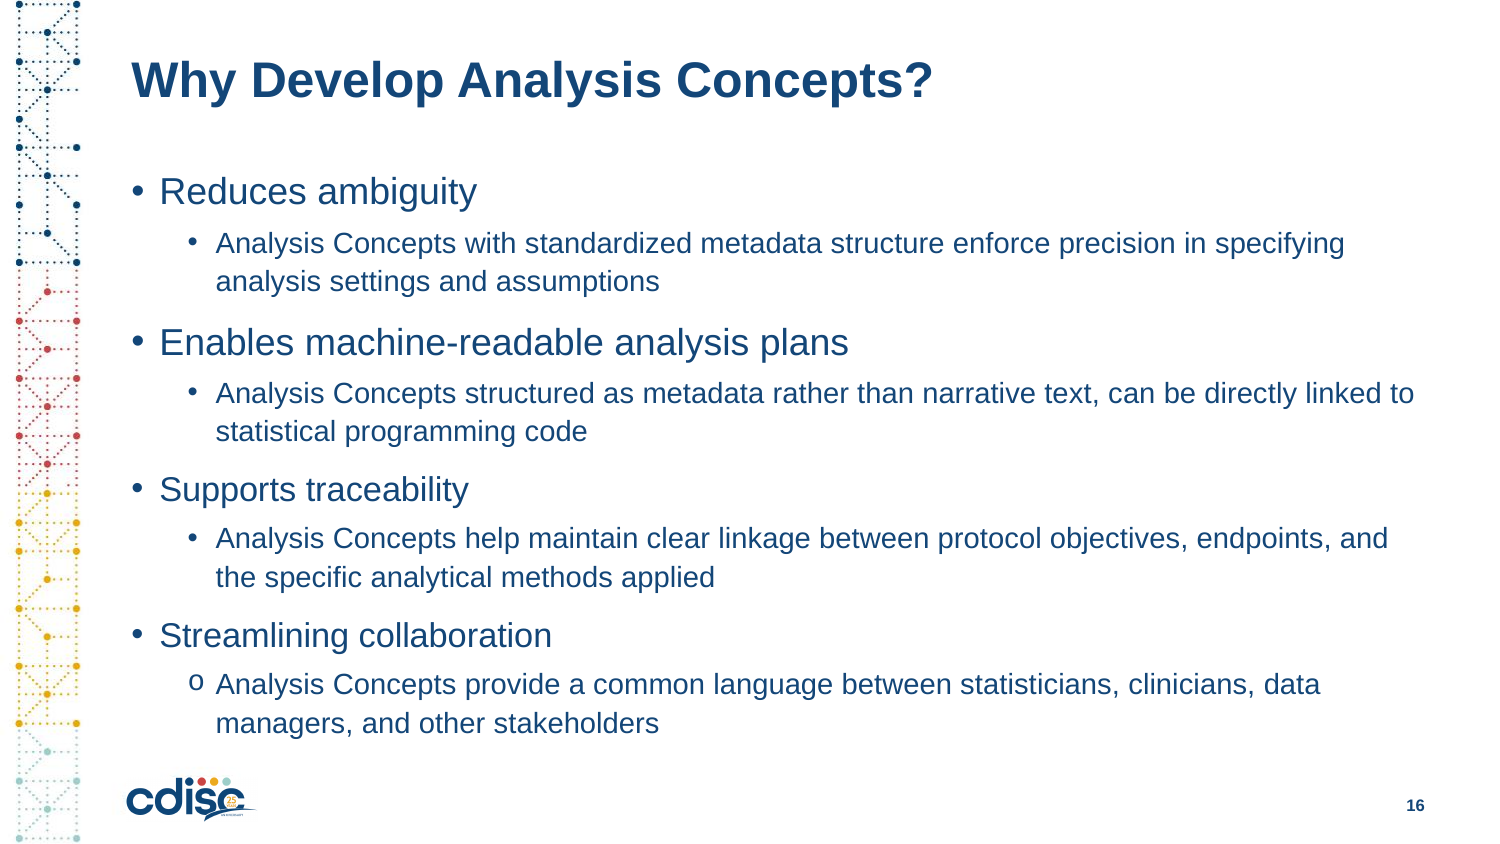

# Why Develop Analysis Concepts?
Reduces ambiguity
Analysis Concepts with standardized metadata structure enforce precision in specifying analysis settings and assumptions
Enables machine-readable analysis plans
Analysis Concepts structured as metadata rather than narrative text, can be directly linked to statistical programming code
Supports traceability
Analysis Concepts help maintain clear linkage between protocol objectives, endpoints, and the specific analytical methods applied
Streamlining collaboration
Analysis Concepts provide a common language between statisticians, clinicians, data managers, and other stakeholders

16